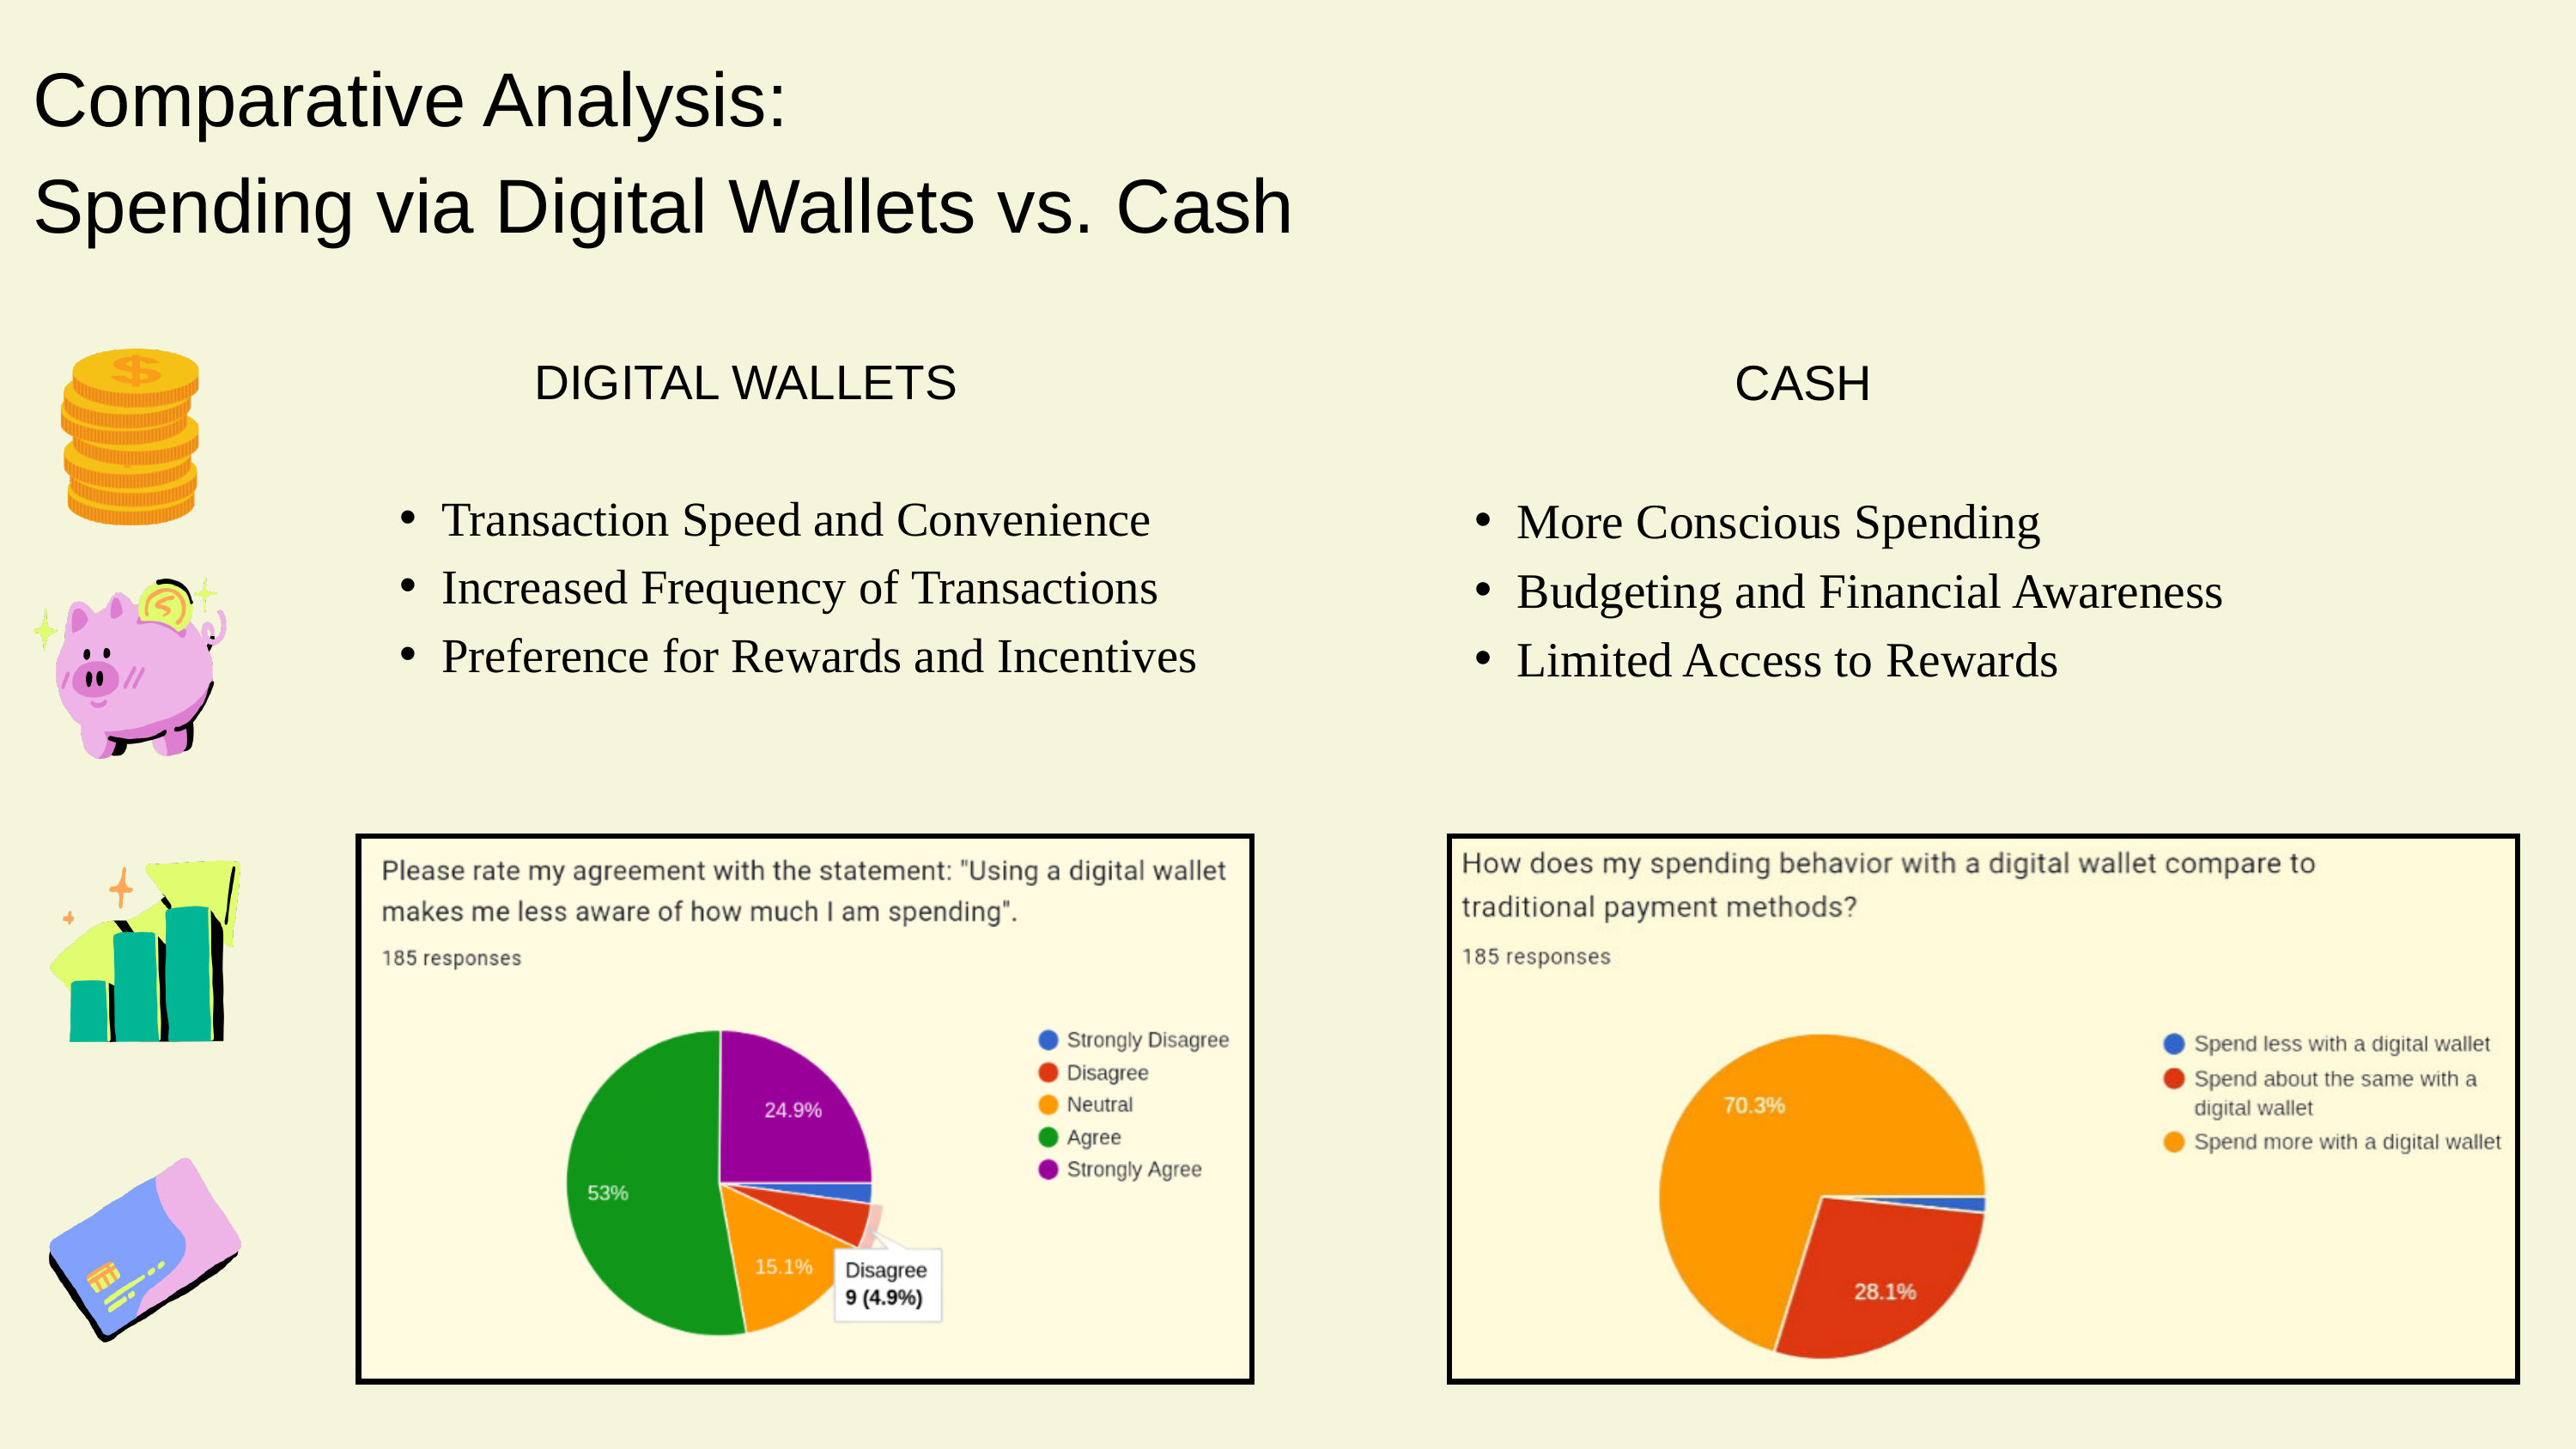

Comparative Analysis:
Spending via Digital Wallets vs. Cash

             DIGITAL WALLETS

Transaction Speed and Convenience
Increased Frequency of Transactions
Preference for Rewards and Incentives
                      CASH

More Conscious Spending
Budgeting and Financial Awareness
Limited Access to Rewards